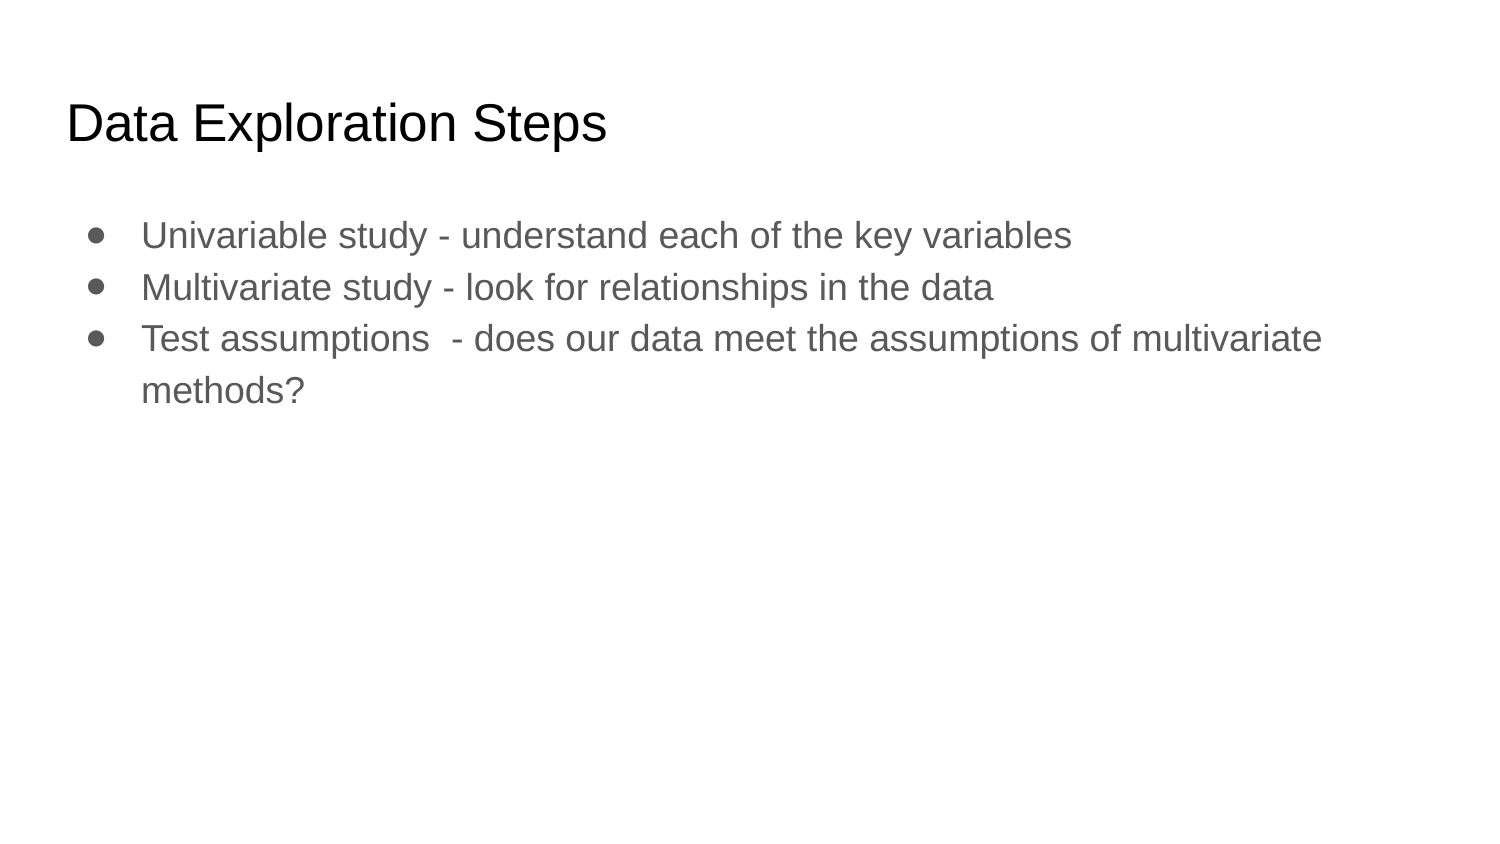

# Data Exploration Steps
Univariable study - understand each of the key variables
Multivariate study - look for relationships in the data
Test assumptions  - does our data meet the assumptions of multivariate methods?